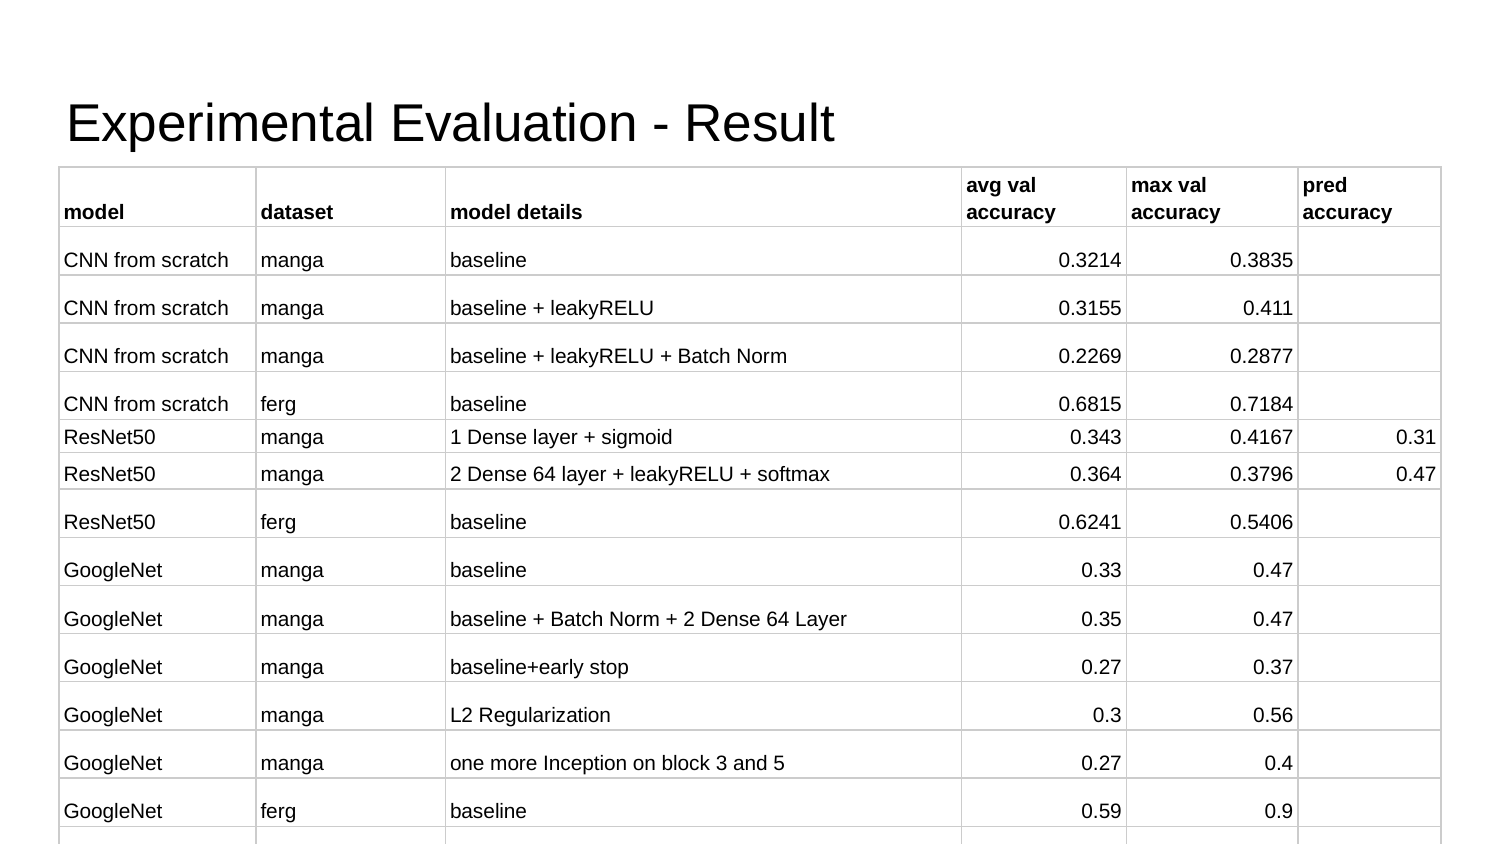

# Experimental Evaluation - Result
| model | dataset | model details | avg val accuracy | max val accuracy | pred accuracy |
| --- | --- | --- | --- | --- | --- |
| CNN from scratch | manga | baseline | 0.3214 | 0.3835 |  |
| CNN from scratch | manga | baseline + leakyRELU | 0.3155 | 0.411 |  |
| CNN from scratch | manga | baseline + leakyRELU + Batch Norm | 0.2269 | 0.2877 |  |
| CNN from scratch | ferg | baseline | 0.6815 | 0.7184 |  |
| ResNet50 | manga | 1 Dense layer + sigmoid | 0.343 | 0.4167 | 0.31 |
| ResNet50 | manga | 2 Dense 64 layer + leakyRELU + softmax | 0.364 | 0.3796 | 0.47 |
| ResNet50 | ferg | baseline | 0.6241 | 0.5406 |  |
| GoogleNet | manga | baseline | 0.33 | 0.47 |  |
| GoogleNet | manga | baseline + Batch Norm + 2 Dense 64 Layer | 0.35 | 0.47 |  |
| GoogleNet | manga | baseline+early stop | 0.27 | 0.37 |  |
| GoogleNet | manga | L2 Regularization | 0.3 | 0.56 |  |
| GoogleNet | manga | one more Inception on block 3 and 5 | 0.27 | 0.4 |  |
| GoogleNet | ferg | baseline | 0.59 | 0.9 |  |
| GoogleNet | ferg | baseline+ Batch Norm + 2 Dense 64 Layer |  | 0.459 |  |